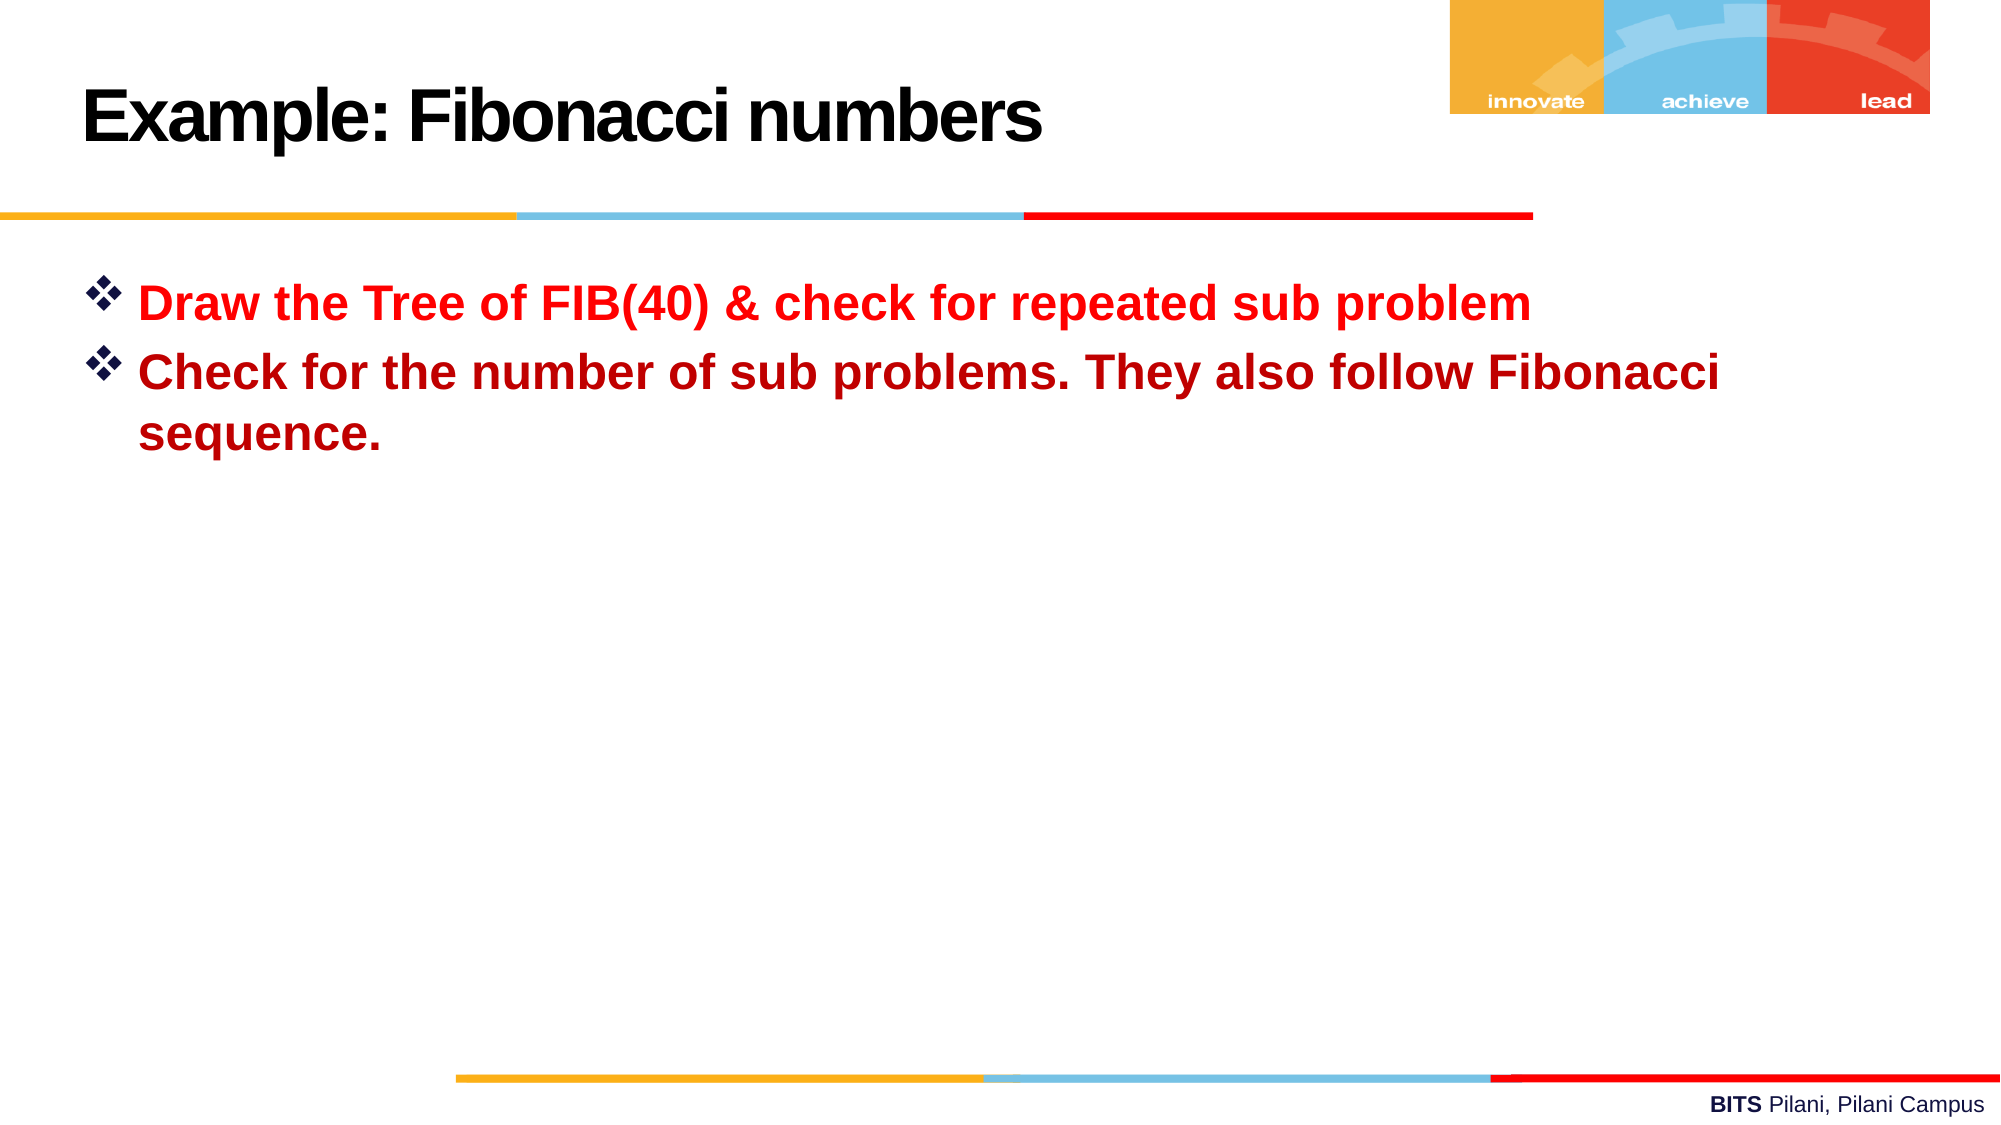

Example: Fibonacci numbers
Draw the Tree of FIB(40) & check for repeated sub problem
Check for the number of sub problems. They also follow Fibonacci sequence.